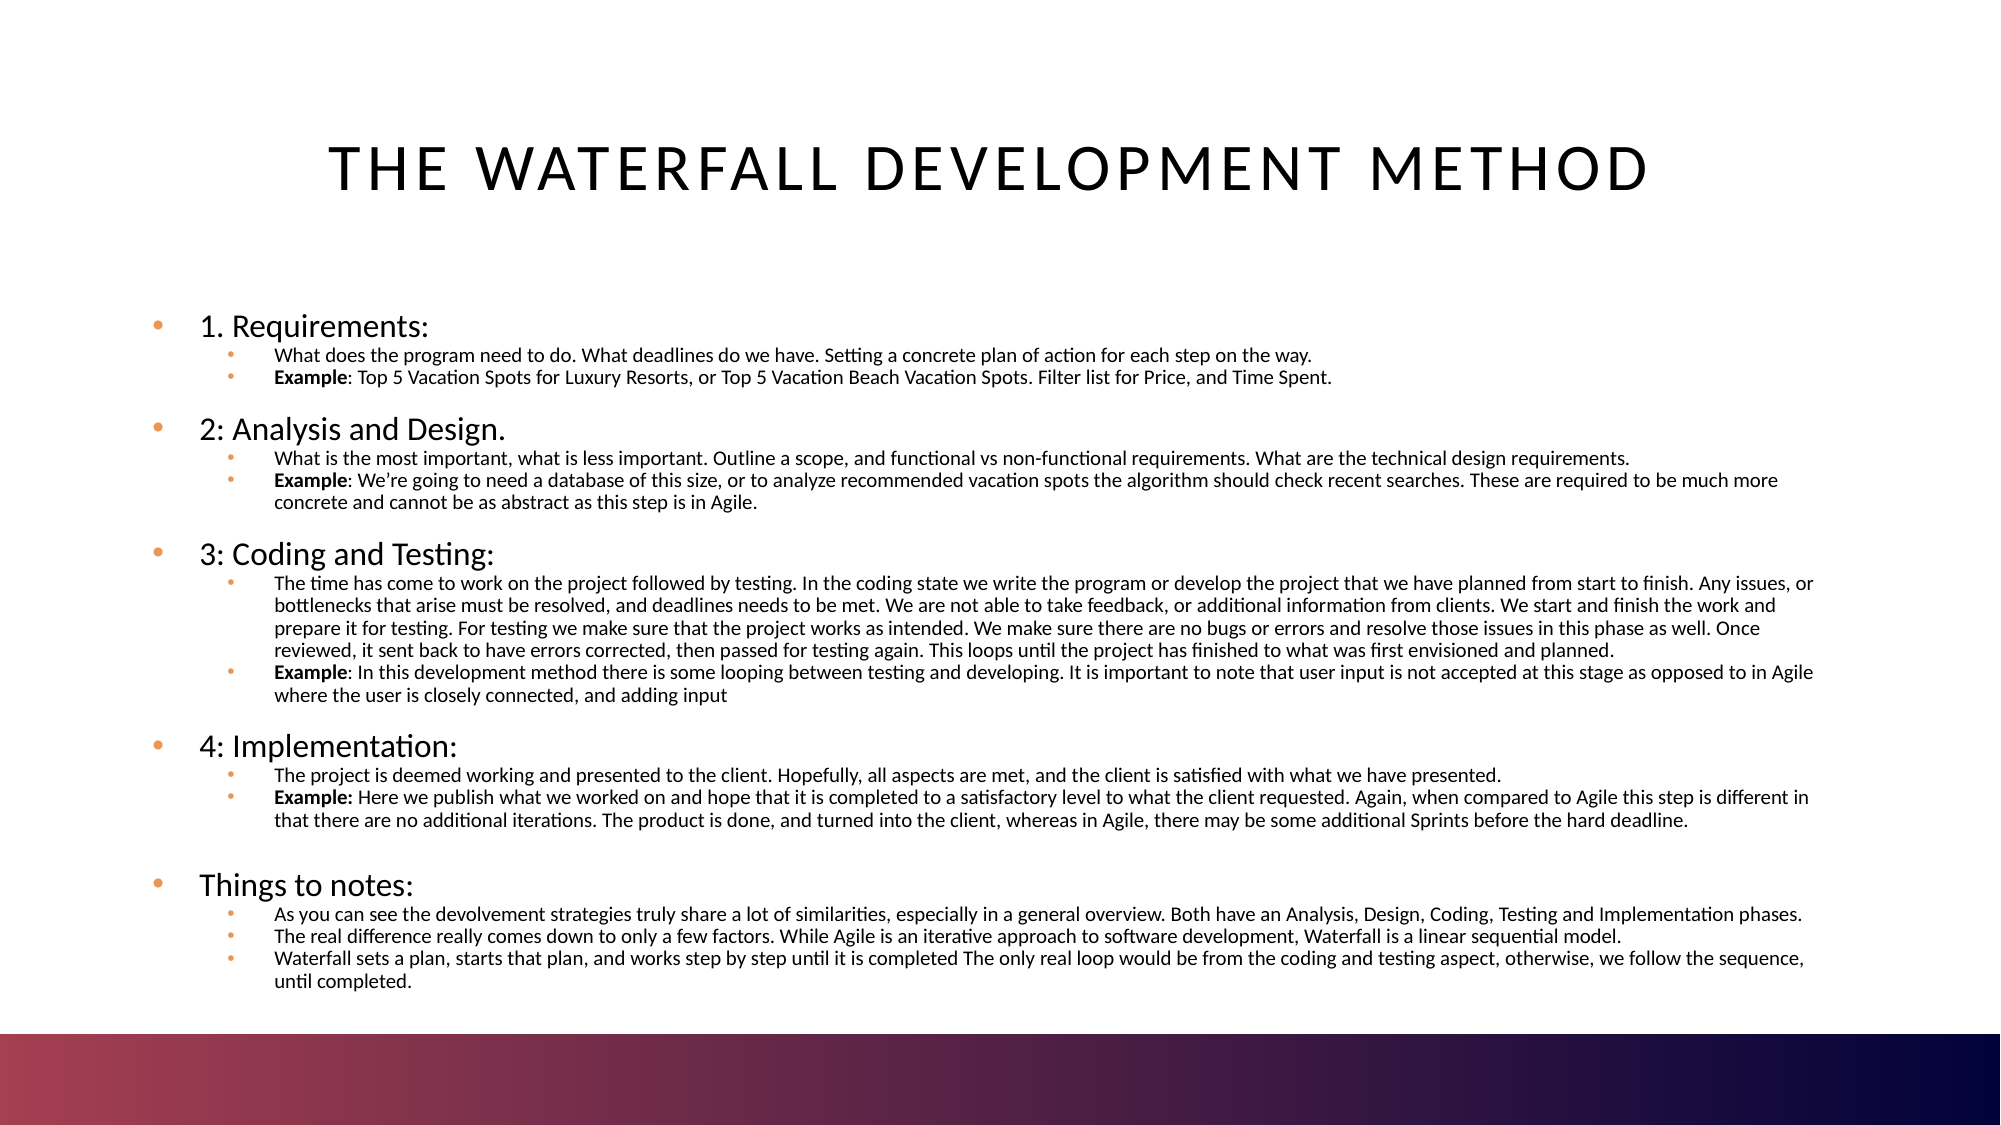

# The waterfall development method
1. Requirements:
What does the program need to do. What deadlines do we have. Setting a concrete plan of action for each step on the way.
Example: Top 5 Vacation Spots for Luxury Resorts, or Top 5 Vacation Beach Vacation Spots. Filter list for Price, and Time Spent.

2: Analysis and Design.
What is the most important, what is less important. Outline a scope, and functional vs non-functional requirements. What are the technical design requirements.
Example: We’re going to need a database of this size, or to analyze recommended vacation spots the algorithm should check recent searches. These are required to be much more concrete and cannot be as abstract as this step is in Agile.

3: Coding and Testing:
The time has come to work on the project followed by testing. In the coding state we write the program or develop the project that we have planned from start to finish. Any issues, or bottlenecks that arise must be resolved, and deadlines needs to be met. We are not able to take feedback, or additional information from clients. We start and finish the work and prepare it for testing. For testing we make sure that the project works as intended. We make sure there are no bugs or errors and resolve those issues in this phase as well. Once reviewed, it sent back to have errors corrected, then passed for testing again. This loops until the project has finished to what was first envisioned and planned.
Example: In this development method there is some looping between testing and developing. It is important to note that user input is not accepted at this stage as opposed to in Agile where the user is closely connected, and adding input

4: Implementation:
The project is deemed working and presented to the client. Hopefully, all aspects are met, and the client is satisfied with what we have presented.
Example: Here we publish what we worked on and hope that it is completed to a satisfactory level to what the client requested. Again, when compared to Agile this step is different in that there are no additional iterations. The product is done, and turned into the client, whereas in Agile, there may be some additional Sprints before the hard deadline.

Things to notes:
As you can see the devolvement strategies truly share a lot of similarities, especially in a general overview. Both have an Analysis, Design, Coding, Testing and Implementation phases.
The real difference really comes down to only a few factors. While Agile is an iterative approach to software development, Waterfall is a linear sequential model.
Waterfall sets a plan, starts that plan, and works step by step until it is completed The only real loop would be from the coding and testing aspect, otherwise, we follow the sequence, until completed.